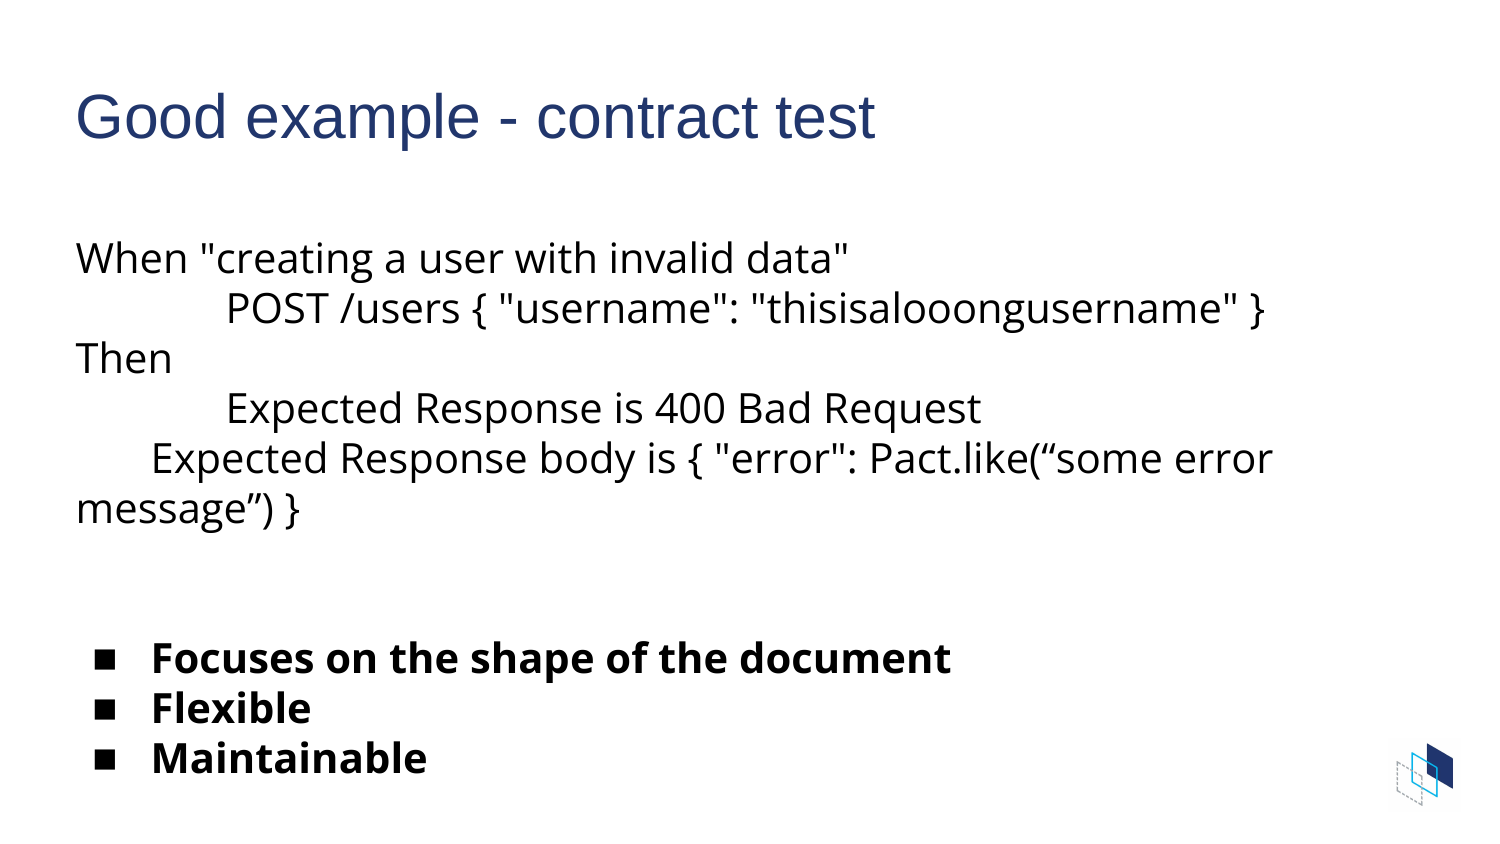

# Good example - contract test
When "creating a user with invalid data"
    	POST /users { "username": "thisisalooongusername" }
Then
    	Expected Response is 400 Bad Request
Expected Response body is { "error": Pact.like(“some error message”) }

Focuses on the shape of the document
Flexible
Maintainable